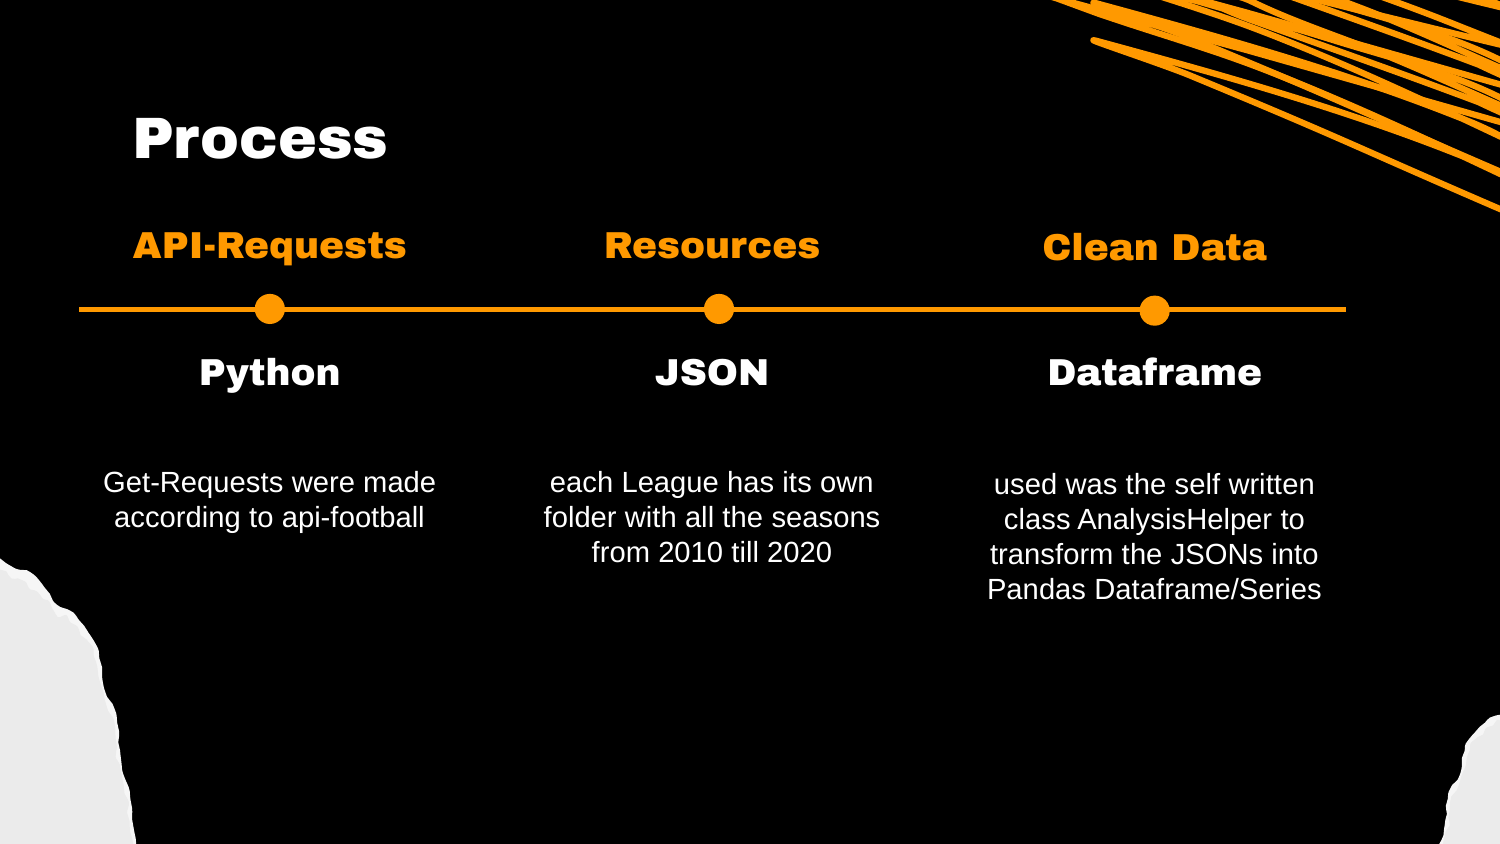

# Process
API-Requests
Resources
Clean Data

Python
JSON
Dataframe
Get-Requests were made according to api-football
each League has its own folder with all the seasons from 2010 till 2020
used was the self written class AnalysisHelper to transform the JSONs into Pandas Dataframe/Series